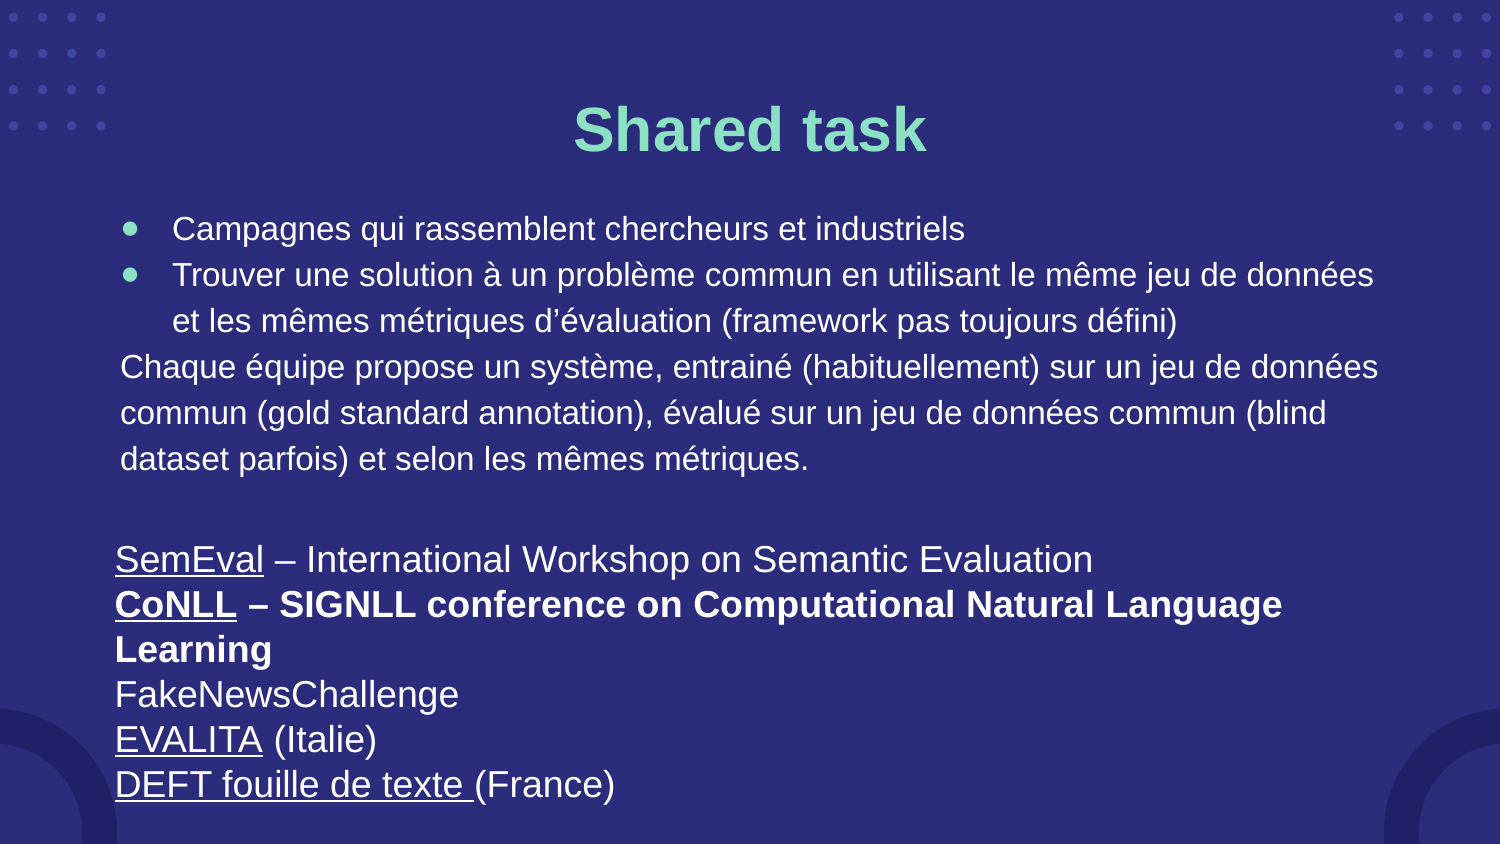

# Shared task
Campagnes qui rassemblent chercheurs et industriels
Trouver une solution à un problème commun en utilisant le même jeu de données  et les mêmes métriques d’évaluation (framework pas toujours défini)
Chaque équipe propose un système, entrainé (habituellement) sur un jeu de données commun (gold standard annotation), évalué sur un jeu de données commun (blind dataset parfois) et selon les mêmes métriques.

SemEval – International Workshop on Semantic Evaluation
CoNLL – SIGNLL conference on Computational Natural Language Learning
FakeNewsChallenge
EVALITA (Italie)
DEFT fouille de texte (France)